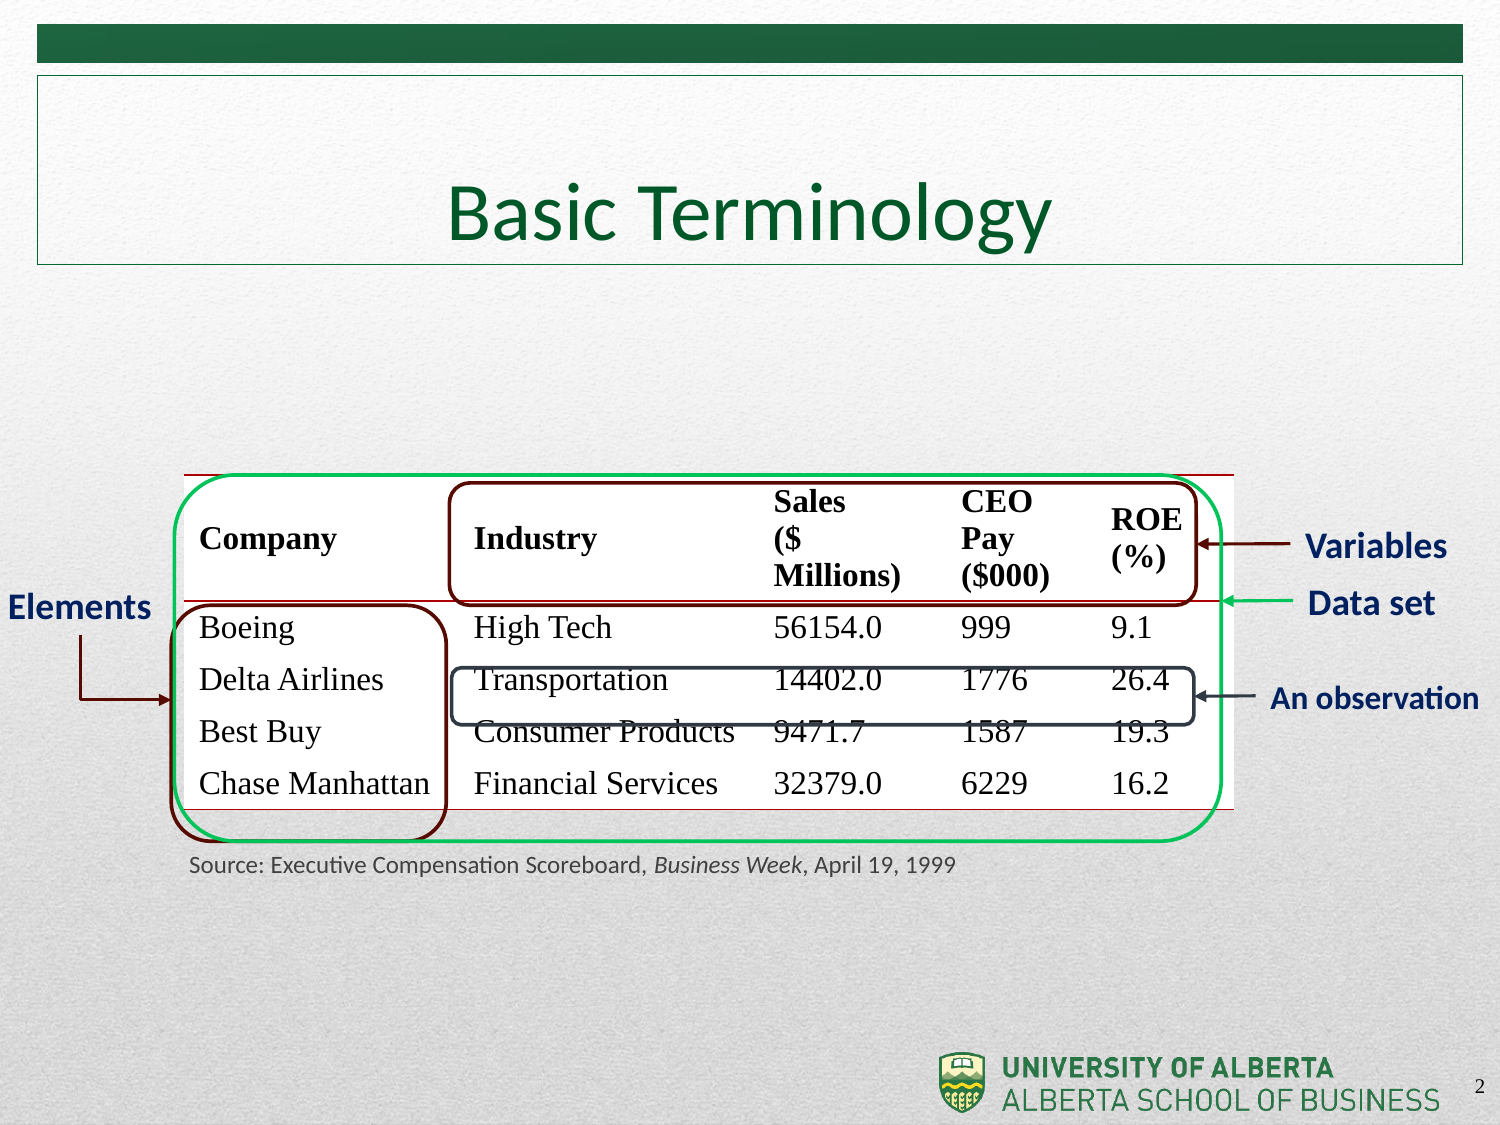

# Basic Terminology

| Company | Industry | Sales ($ Millions) | CEO Pay ($000) | ROE (%) |
| --- | --- | --- | --- | --- |
| Boeing | High Tech | 56154.0 | 999 | 9.1 |
| Delta Airlines | Transportation | 14402.0 | 1776 | 26.4 |
| Best Buy | Consumer Products | 9471.7 | 1587 | 19.3 |
| Chase Manhattan | Financial Services | 32379.0 | 6229 | 16.2 |

Variables
Data set
Elements

An observation
Source: Executive Compensation Scoreboard, Business Week, April 19, 1999
2